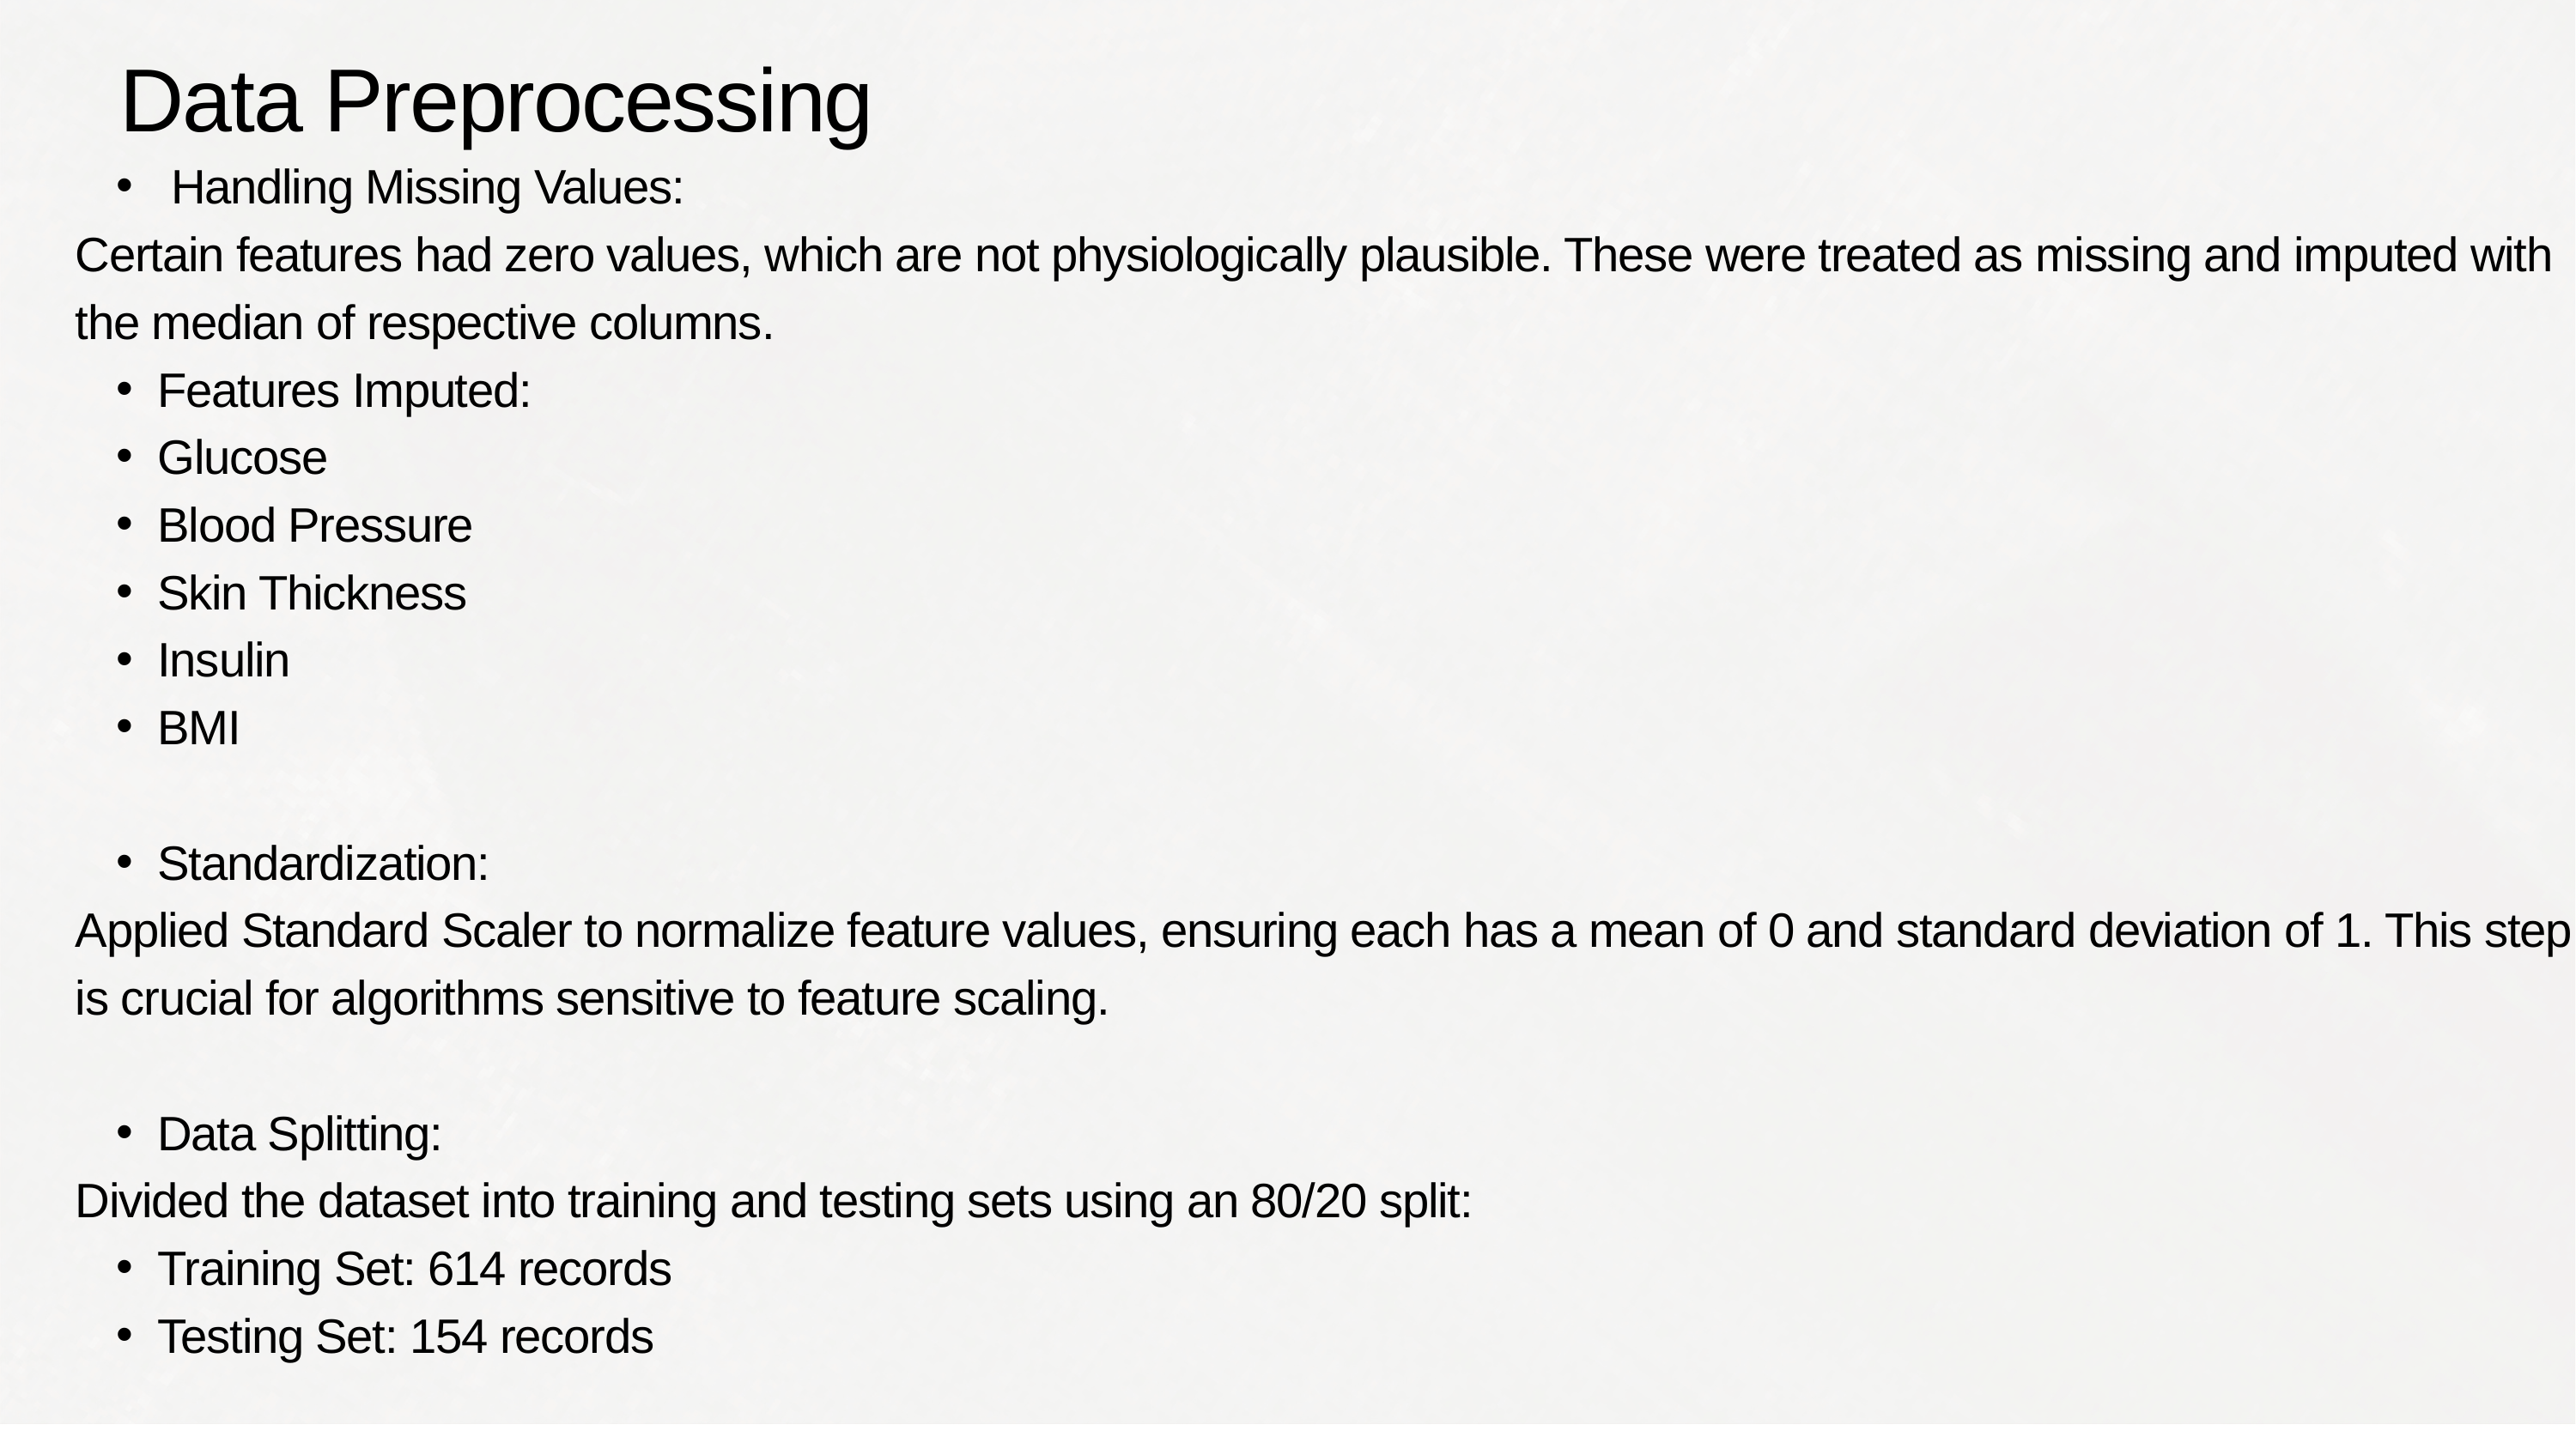

Data Preprocessing​
 Handling Missing Values:​
Certain features had zero values, which are not physiologically plausible. These were treated as missing and imputed with the median of respective columns.​
Features Imputed:​
Glucose​
Blood Pressure​
Skin Thickness​
Insulin​
BMI​

Standardization:​
Applied Standard Scaler to normalize feature values, ensuring each has a mean of 0 and standard deviation of 1. This step is crucial for algorithms sensitive to feature scaling.​

Data Splitting:​
Divided the dataset into training and testing sets using an 80/20 split:​
Training Set: 614 records​
Testing Set: 154 records​